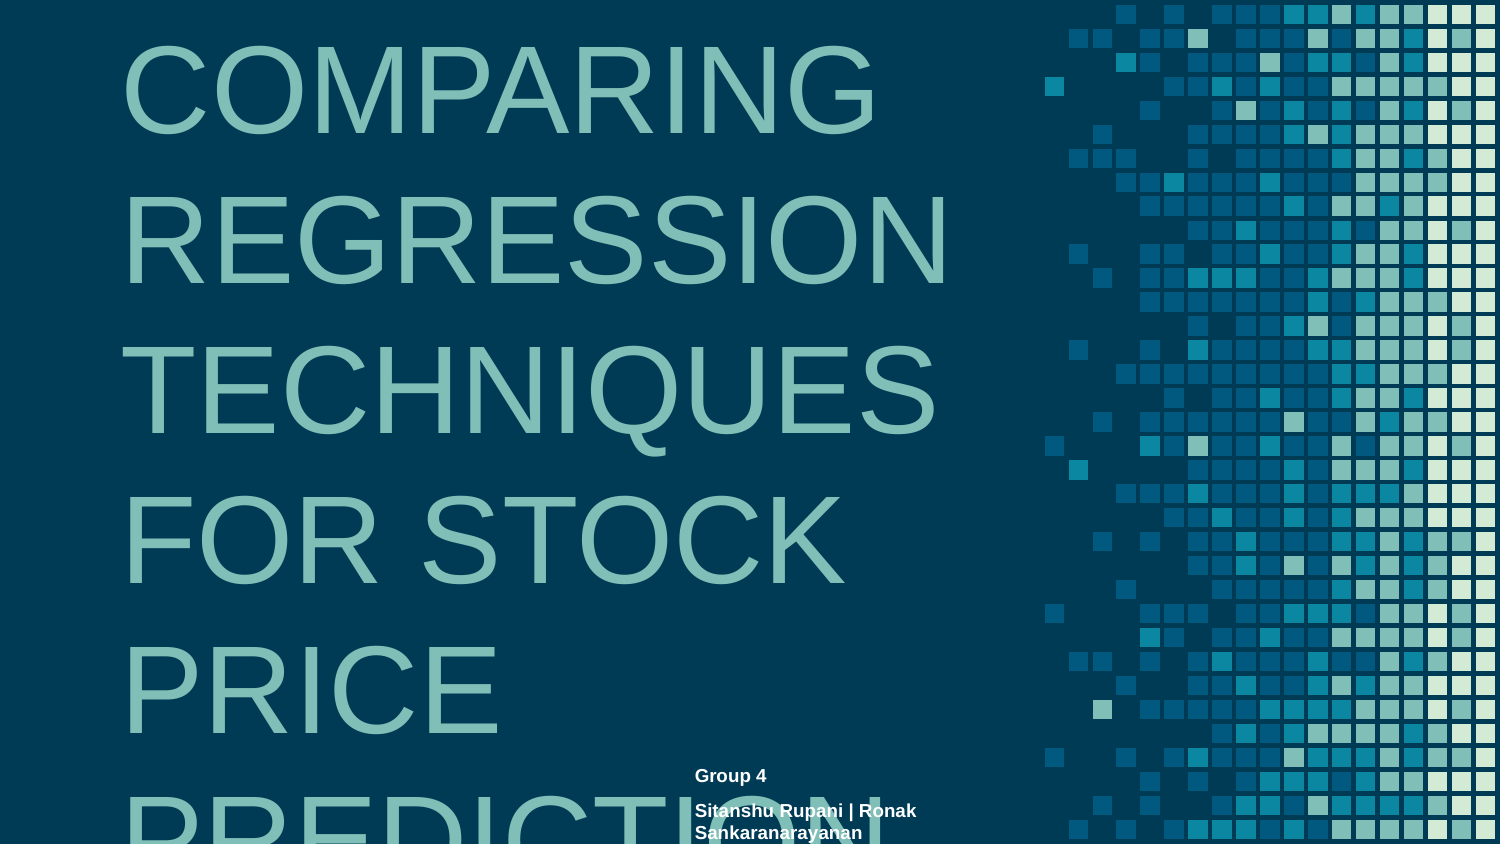

# COMPARING REGRESSION TECHNIQUES FOR STOCK PRICE PREDICTION
Group 4
Sitanshu Rupani | Ronak Sankaranarayanan